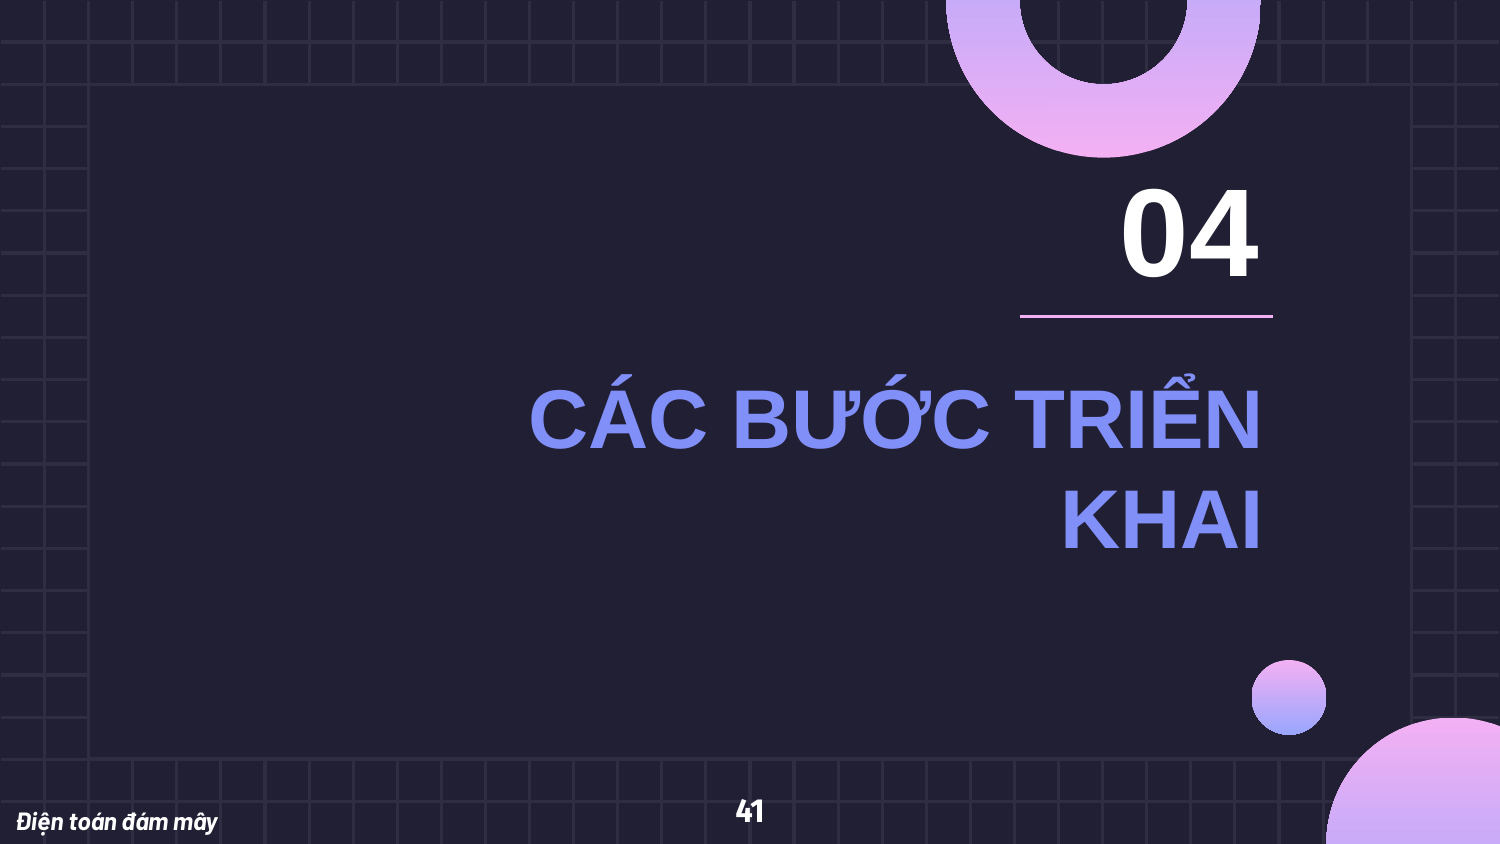

04
# CÁC BƯỚC TRIỂN KHAI

41
Điện toán đám mây